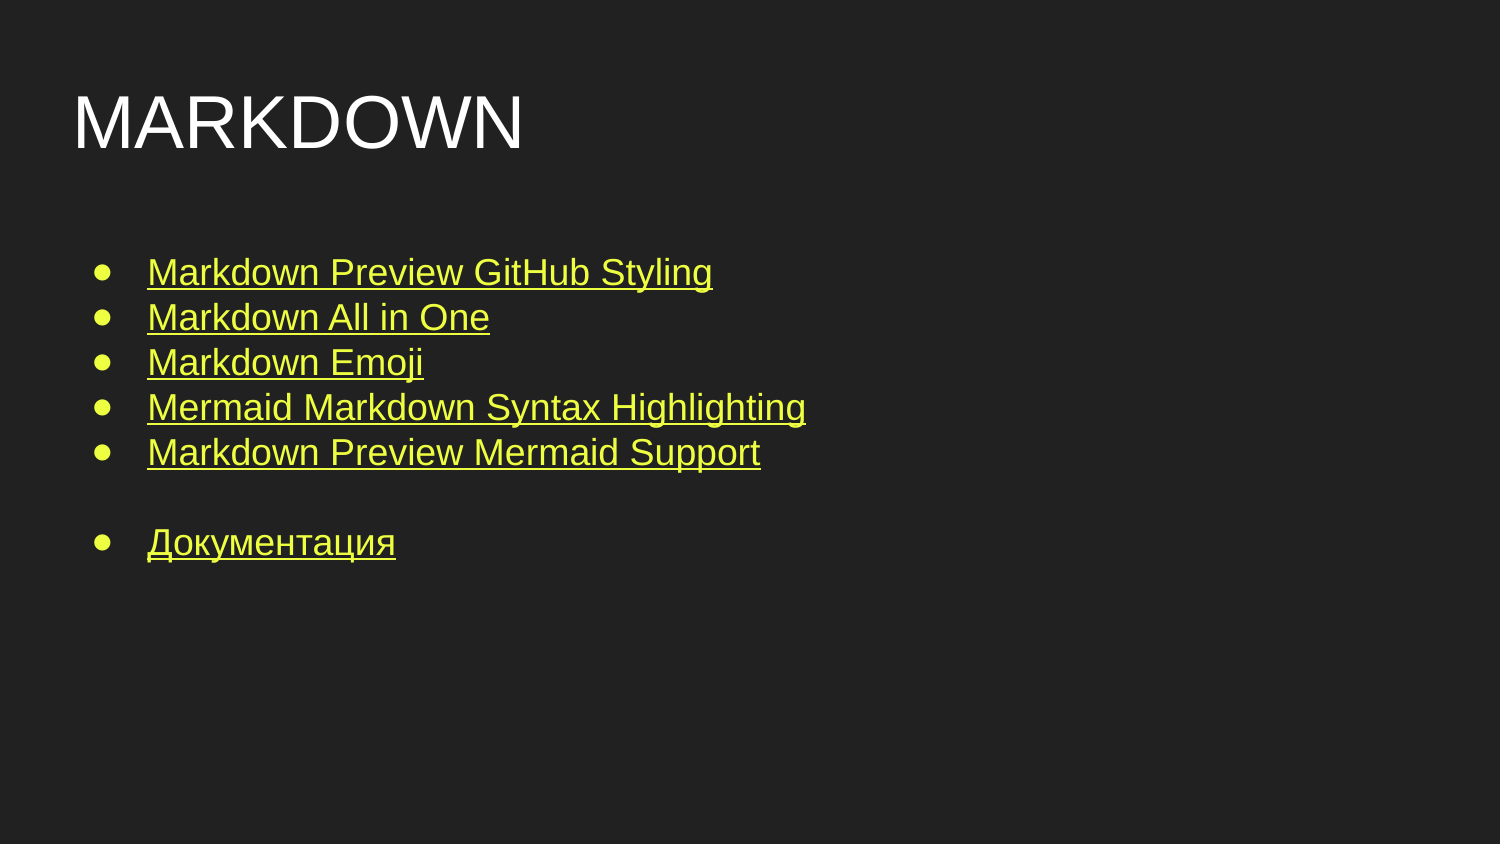

MARKDOWN
Markdown Preview GitHub Styling
Markdown All in One
Markdown Emoji
Mermaid Markdown Syntax Highlighting
Markdown Preview Mermaid Support

Документация